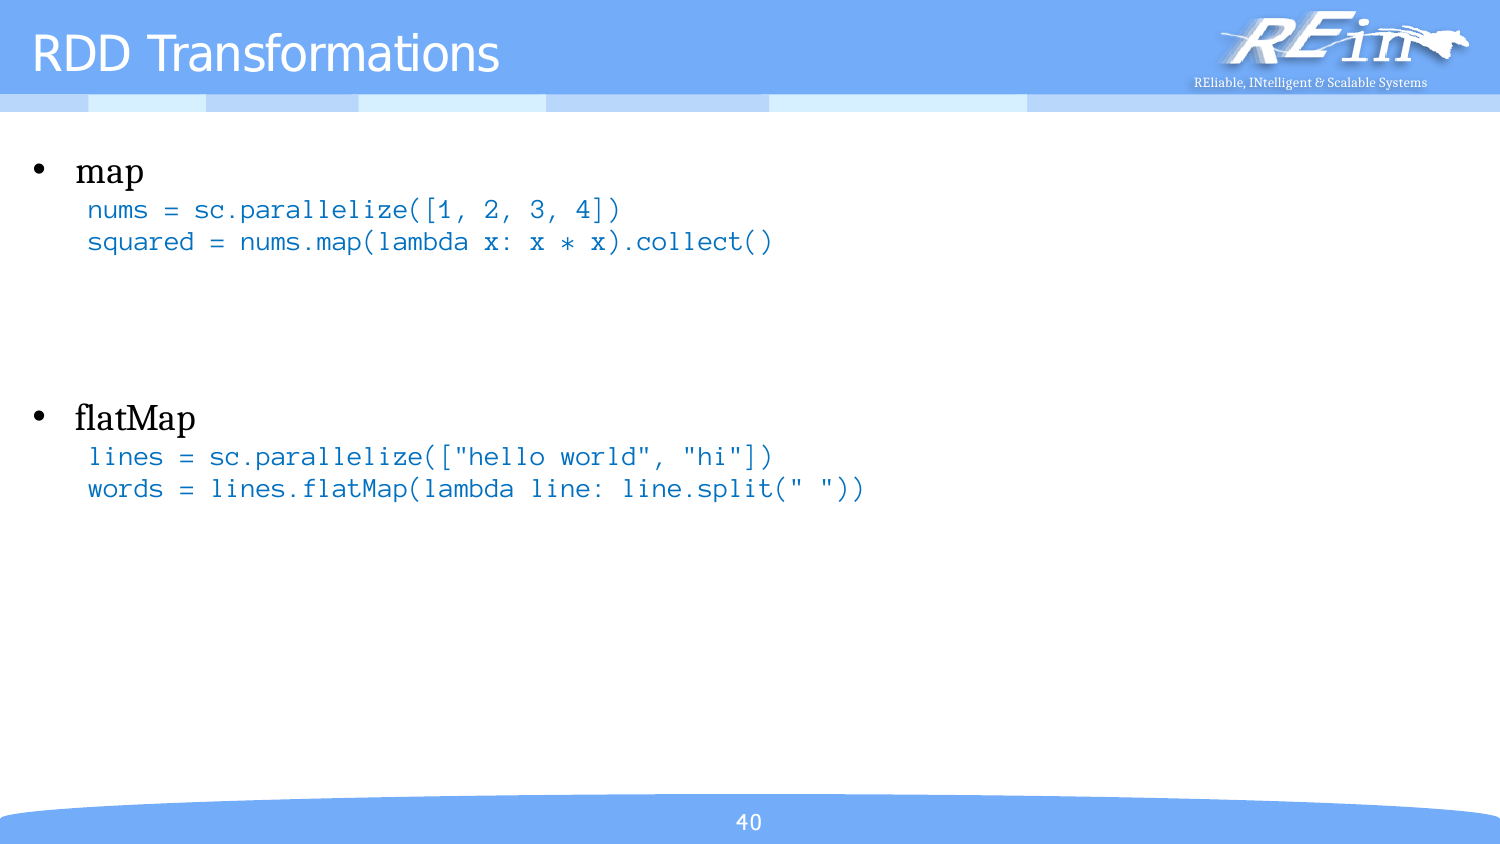

# RDD Transformations
map
nums = sc.parallelize([1, 2, 3, 4])
squared = nums.map(lambda x: x * x).collect()

flatMap
lines = sc.parallelize(["hello world", "hi"])
words = lines.flatMap(lambda line: line.split(" "))

40